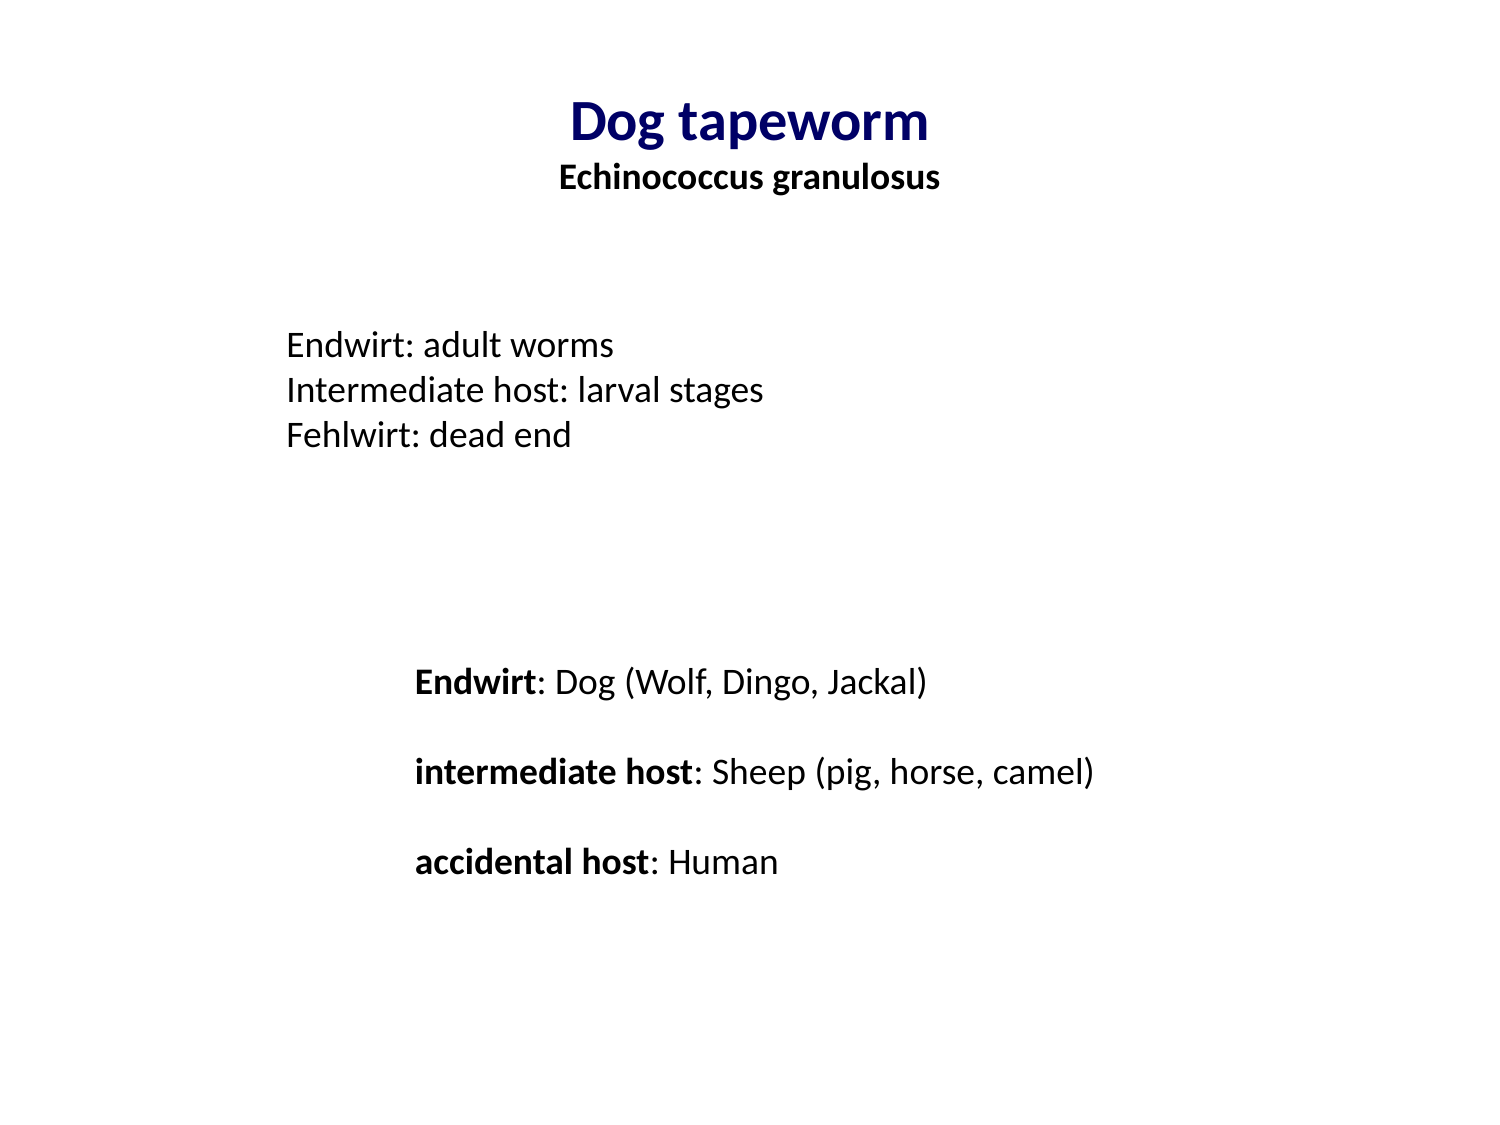

Dog tapeworm
Echinococcus granulosus
Endwirt: adult worms
Intermediate host: larval stages
Fehlwirt: dead end
Endwirt: Dog (Wolf, Dingo, Jackal)

intermediate host: Sheep (pig, horse, camel)

accidental host: Human